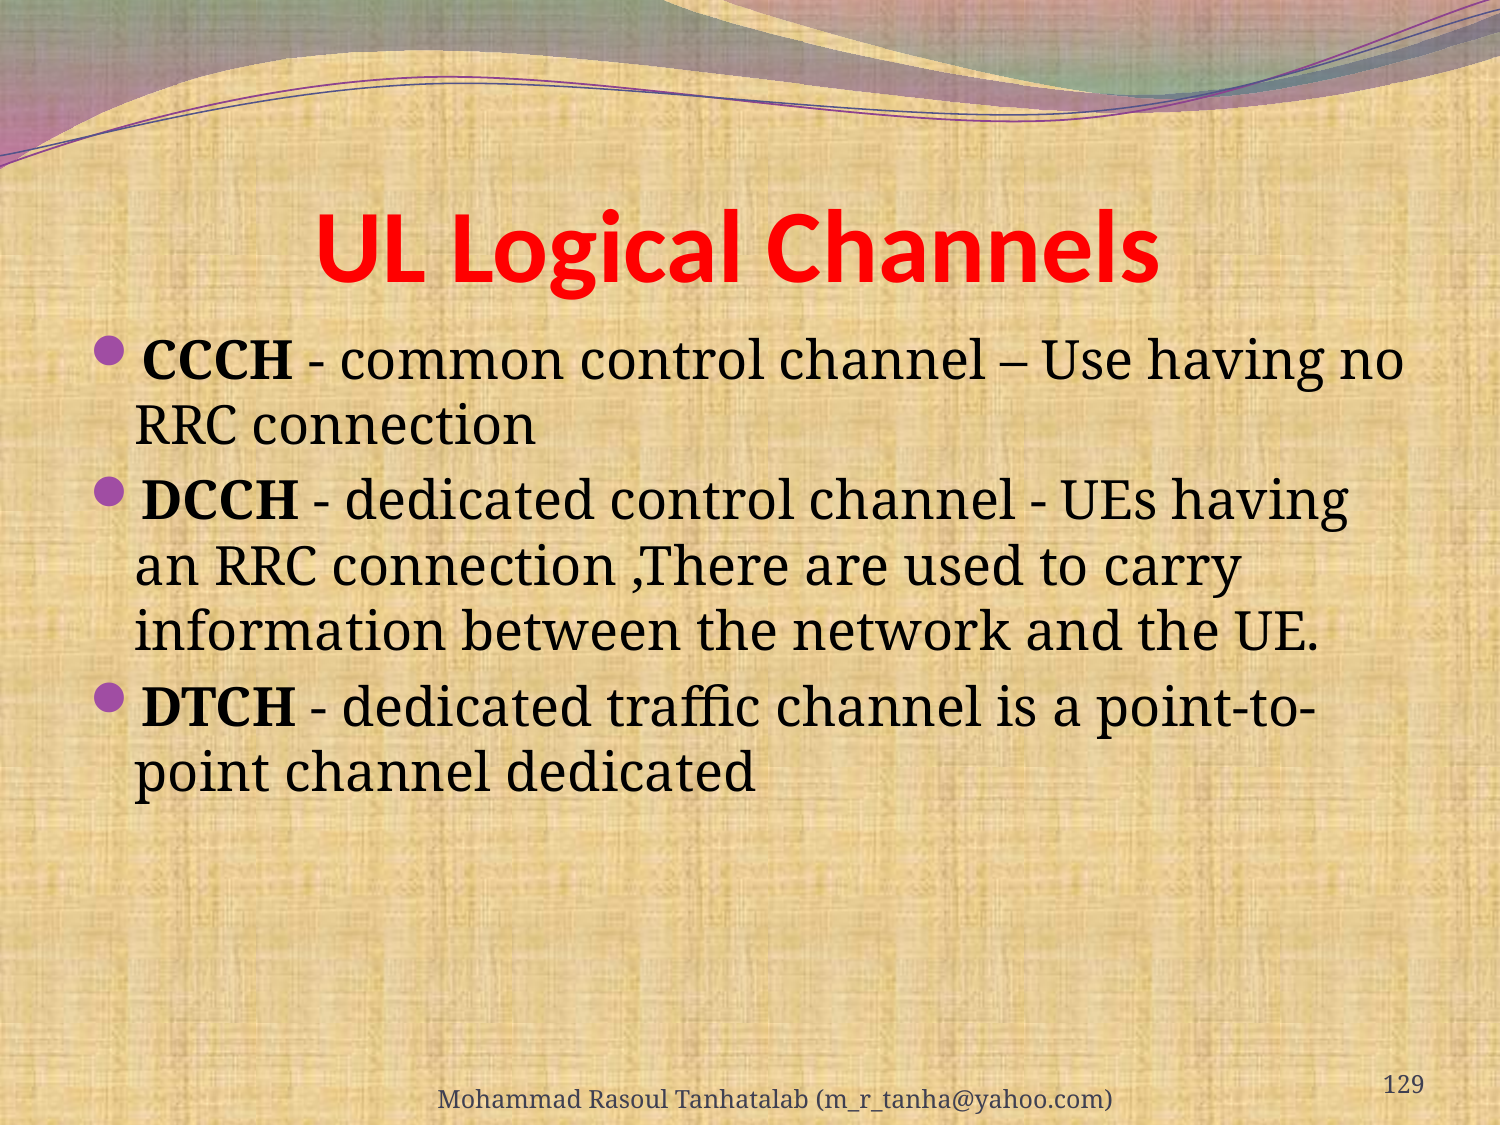

# UL Logical Channels
CCCH - common control channel – Use having no RRC connection
DCCH - dedicated control channel - UEs having an RRC connection ,There are used to carry information between the network and the UE.
DTCH - dedicated traffic channel is a point-to-point channel dedicated

129
Mohammad Rasoul Tanhatalab (m_r_tanha@yahoo.com)